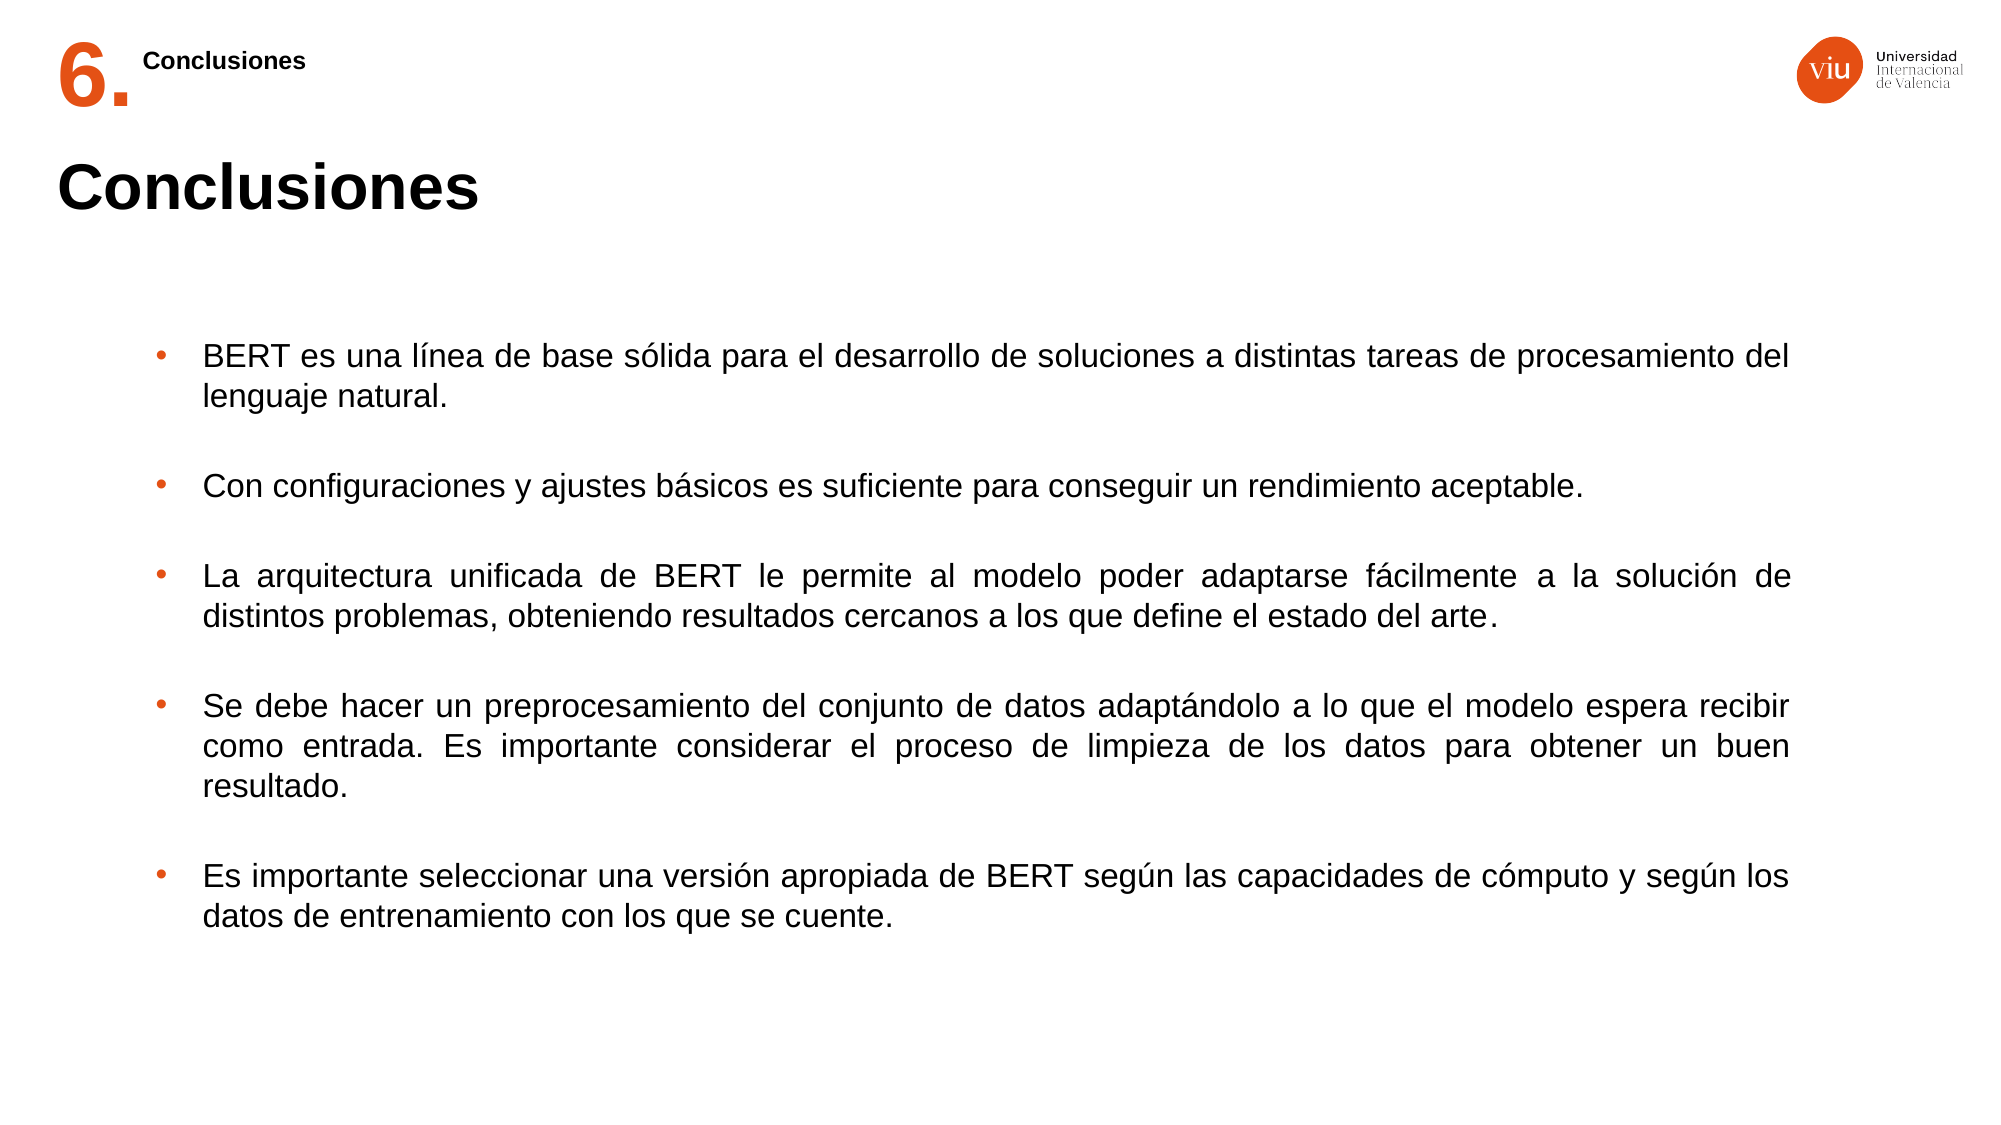

Conclusiones
6.
Conclusiones
BERT es una línea de base sólida para el desarrollo de soluciones a distintas tareas de procesamiento del lenguaje natural.
Con configuraciones y ajustes básicos es suficiente para conseguir un rendimiento aceptable.
La arquitectura unificada de BERT le permite al modelo poder adaptarse fácilmente a la solución de distintos problemas, obteniendo resultados cercanos a los que define el estado del arte.
Se debe hacer un preprocesamiento del conjunto de datos adaptándolo a lo que el modelo espera recibir como entrada. Es importante considerar el proceso de limpieza de los datos para obtener un buen resultado.
Es importante seleccionar una versión apropiada de BERT según las capacidades de cómputo y según los datos de entrenamiento con los que se cuente.